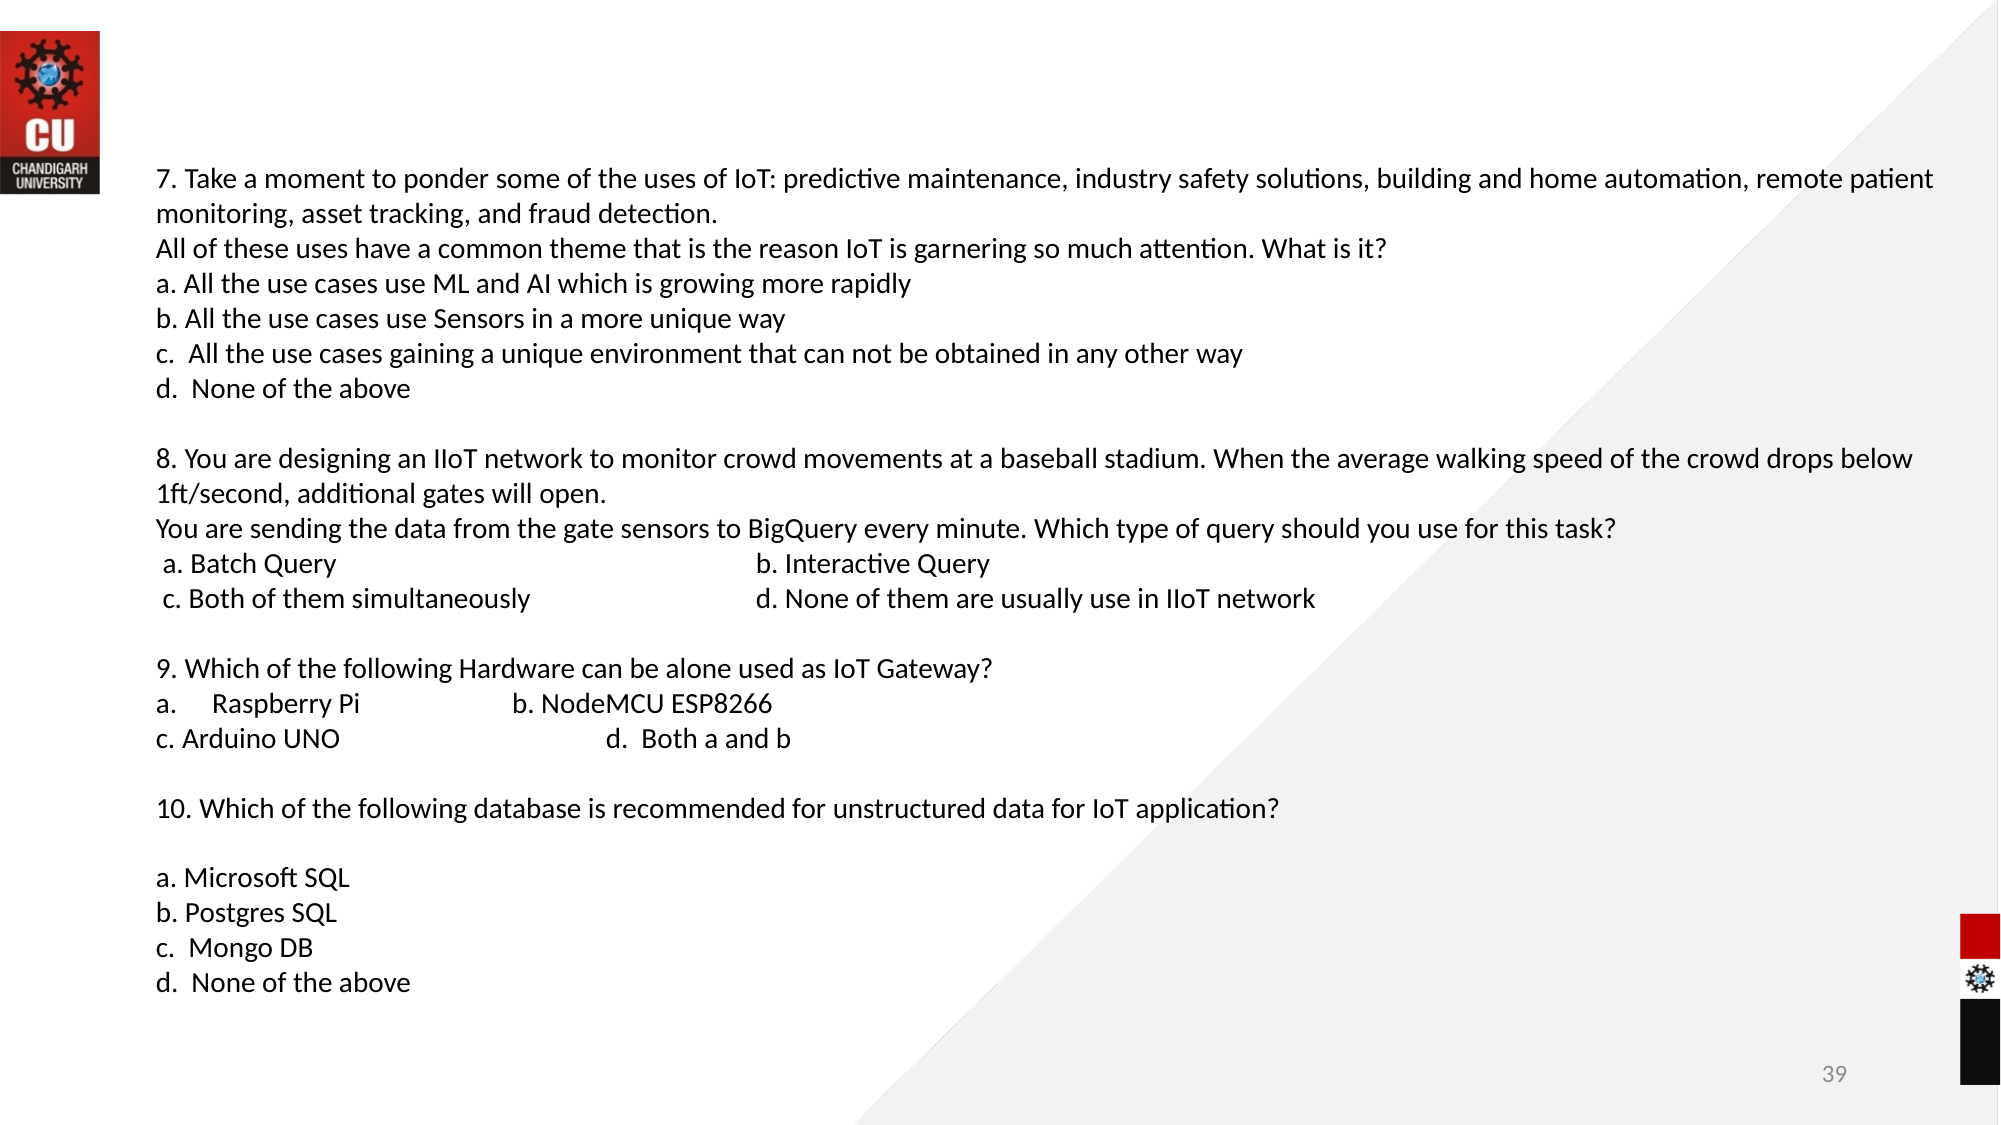

7. Take a moment to ponder some of the uses of IoT: predictive maintenance, industry safety solutions, building and home automation, remote patient monitoring, asset tracking, and fraud detection.
All of these uses have a common theme that is the reason IoT is garnering so much attention. What is it?
a. All the use cases use ML and AI which is growing more rapidly
b. All the use cases use Sensors in a more unique way
c.  All the use cases gaining a unique environment that can not be obtained in any other way
d.  None of the above

8. You are designing an IIoT network to monitor crowd movements at a baseball stadium. When the average walking speed of the crowd drops below 1ft/second, additional gates will open.
You are sending the data from the gate sensors to BigQuery every minute. Which type of query should you use for this task?
 a. Batch Query			b. Interactive Query
 c. Both of them simultaneously		d. None of them are usually use in IIoT network

9. Which of the following Hardware can be alone used as IoT Gateway?
Raspberry Pi		b. NodeMCU ESP8266
c. Arduino UNO		d.  Both a and b

10. Which of the following database is recommended for unstructured data for IoT application?

a. Microsoft SQL
b. Postgres SQL
c.  Mongo DB
d.  None of the above
39